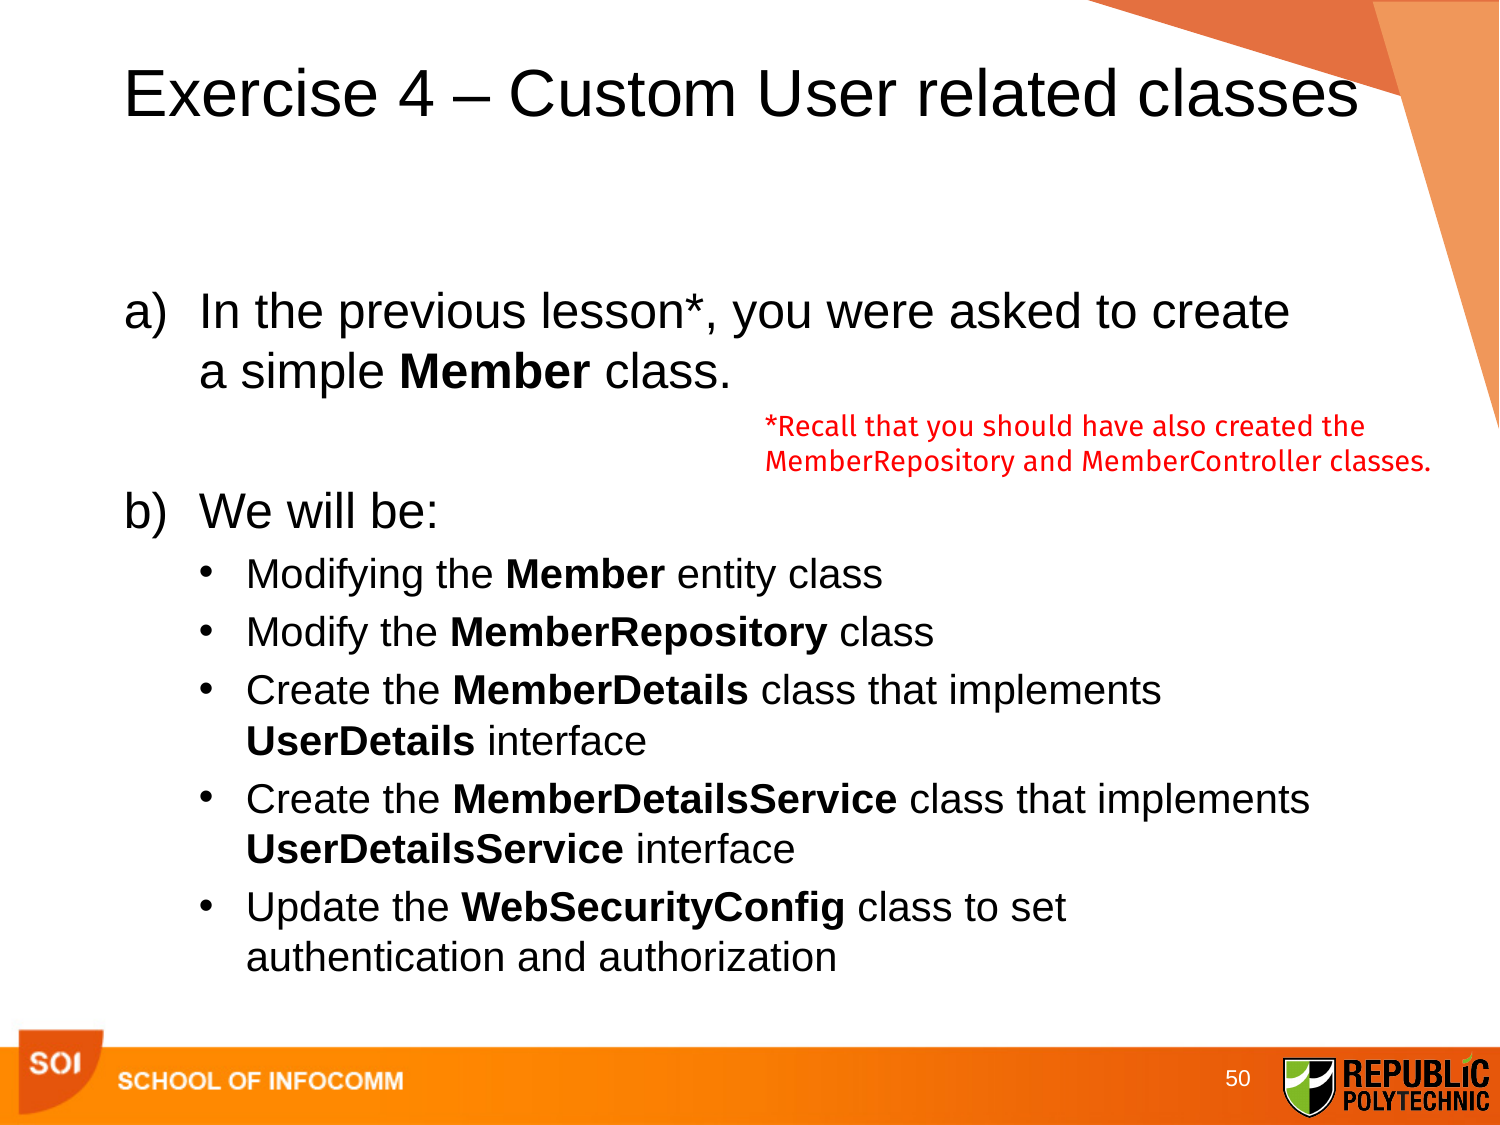

# Exercise 4 – Custom User related classes
In the previous lesson*, you were asked to create a simple Member class.

We will be:
Modifying the Member entity class
Modify the MemberRepository class
Create the MemberDetails class that implements UserDetails interface
Create the MemberDetailsService class that implements UserDetailsService interface
Update the WebSecurityConfig class to set authentication and authorization

*Recall that you should have also created the MemberRepository and MemberController classes.
50